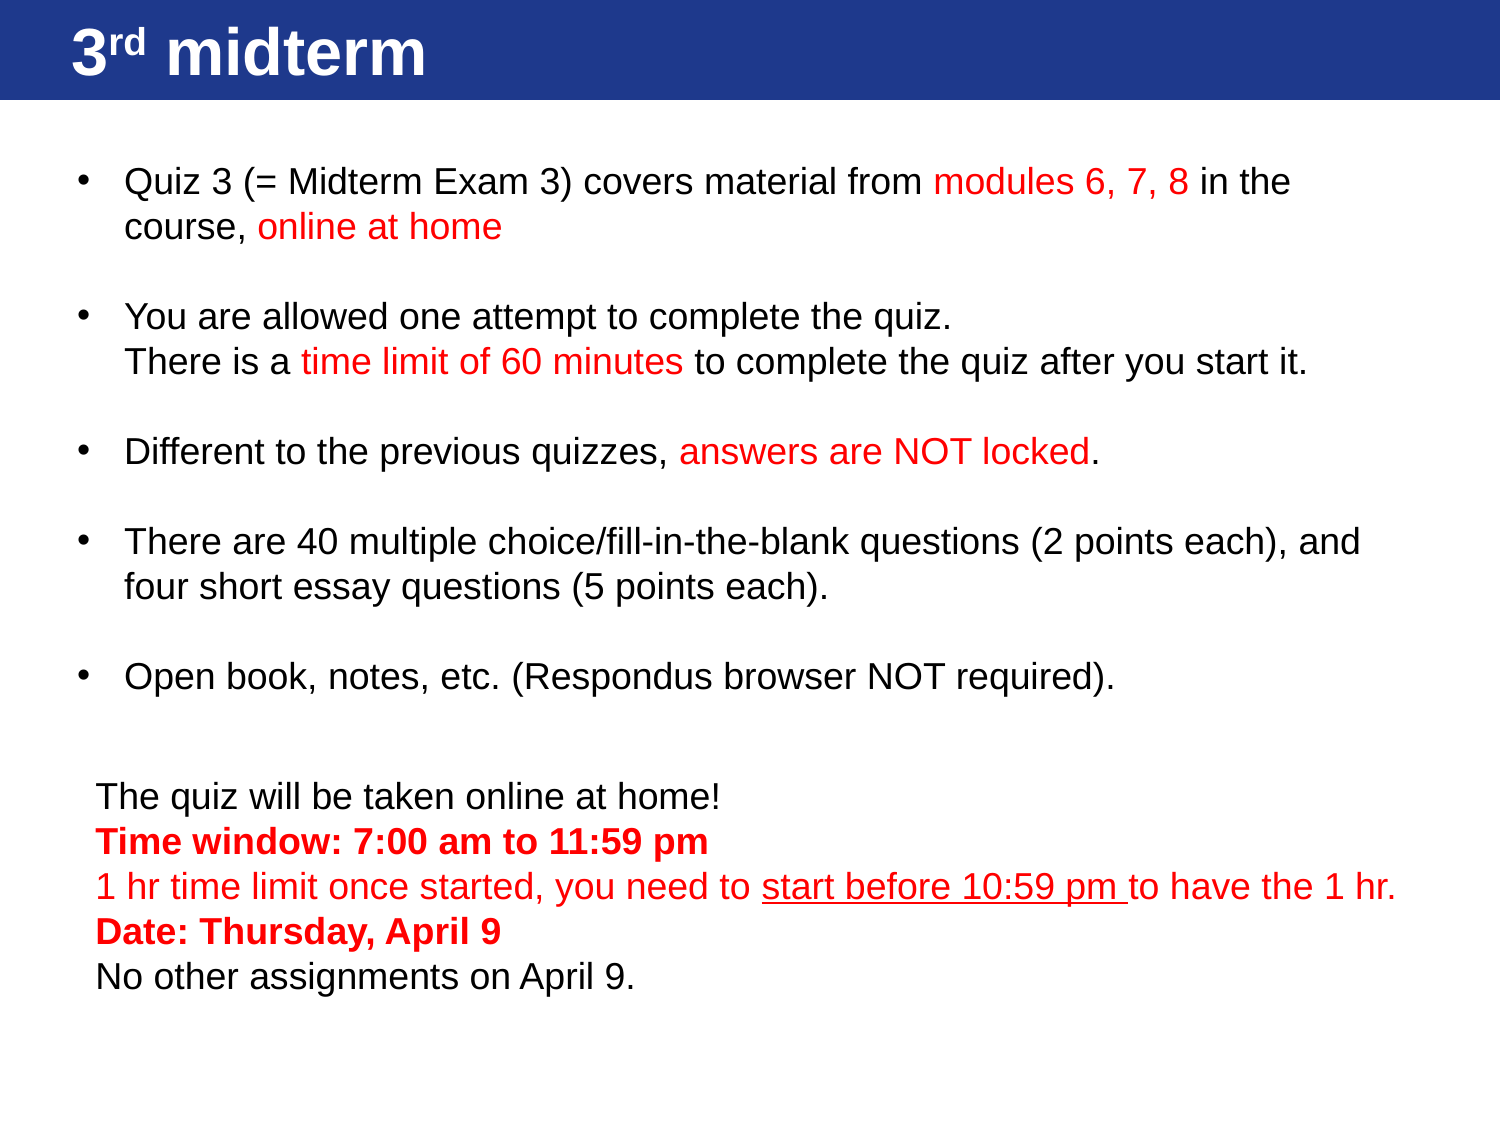

3rd midterm
Quiz 3 (= Midterm Exam 3) covers material from modules 6, 7, 8 in the course, online at home

You are allowed one attempt to complete the quiz. 
There is a time limit of 60 minutes to complete the quiz after you start it.

Different to the previous quizzes, answers are NOT locked.

There are 40 multiple choice/fill-in-the-blank questions (2 points each), and four short essay questions (5 points each).

Open book, notes, etc. (Respondus browser NOT required).
The quiz will be taken online at home!
Time window: 7:00 am to 11:59 pm
1 hr time limit once started, you need to start before 10:59 pm to have the 1 hr.
Date: Thursday, April 9
No other assignments on April 9.